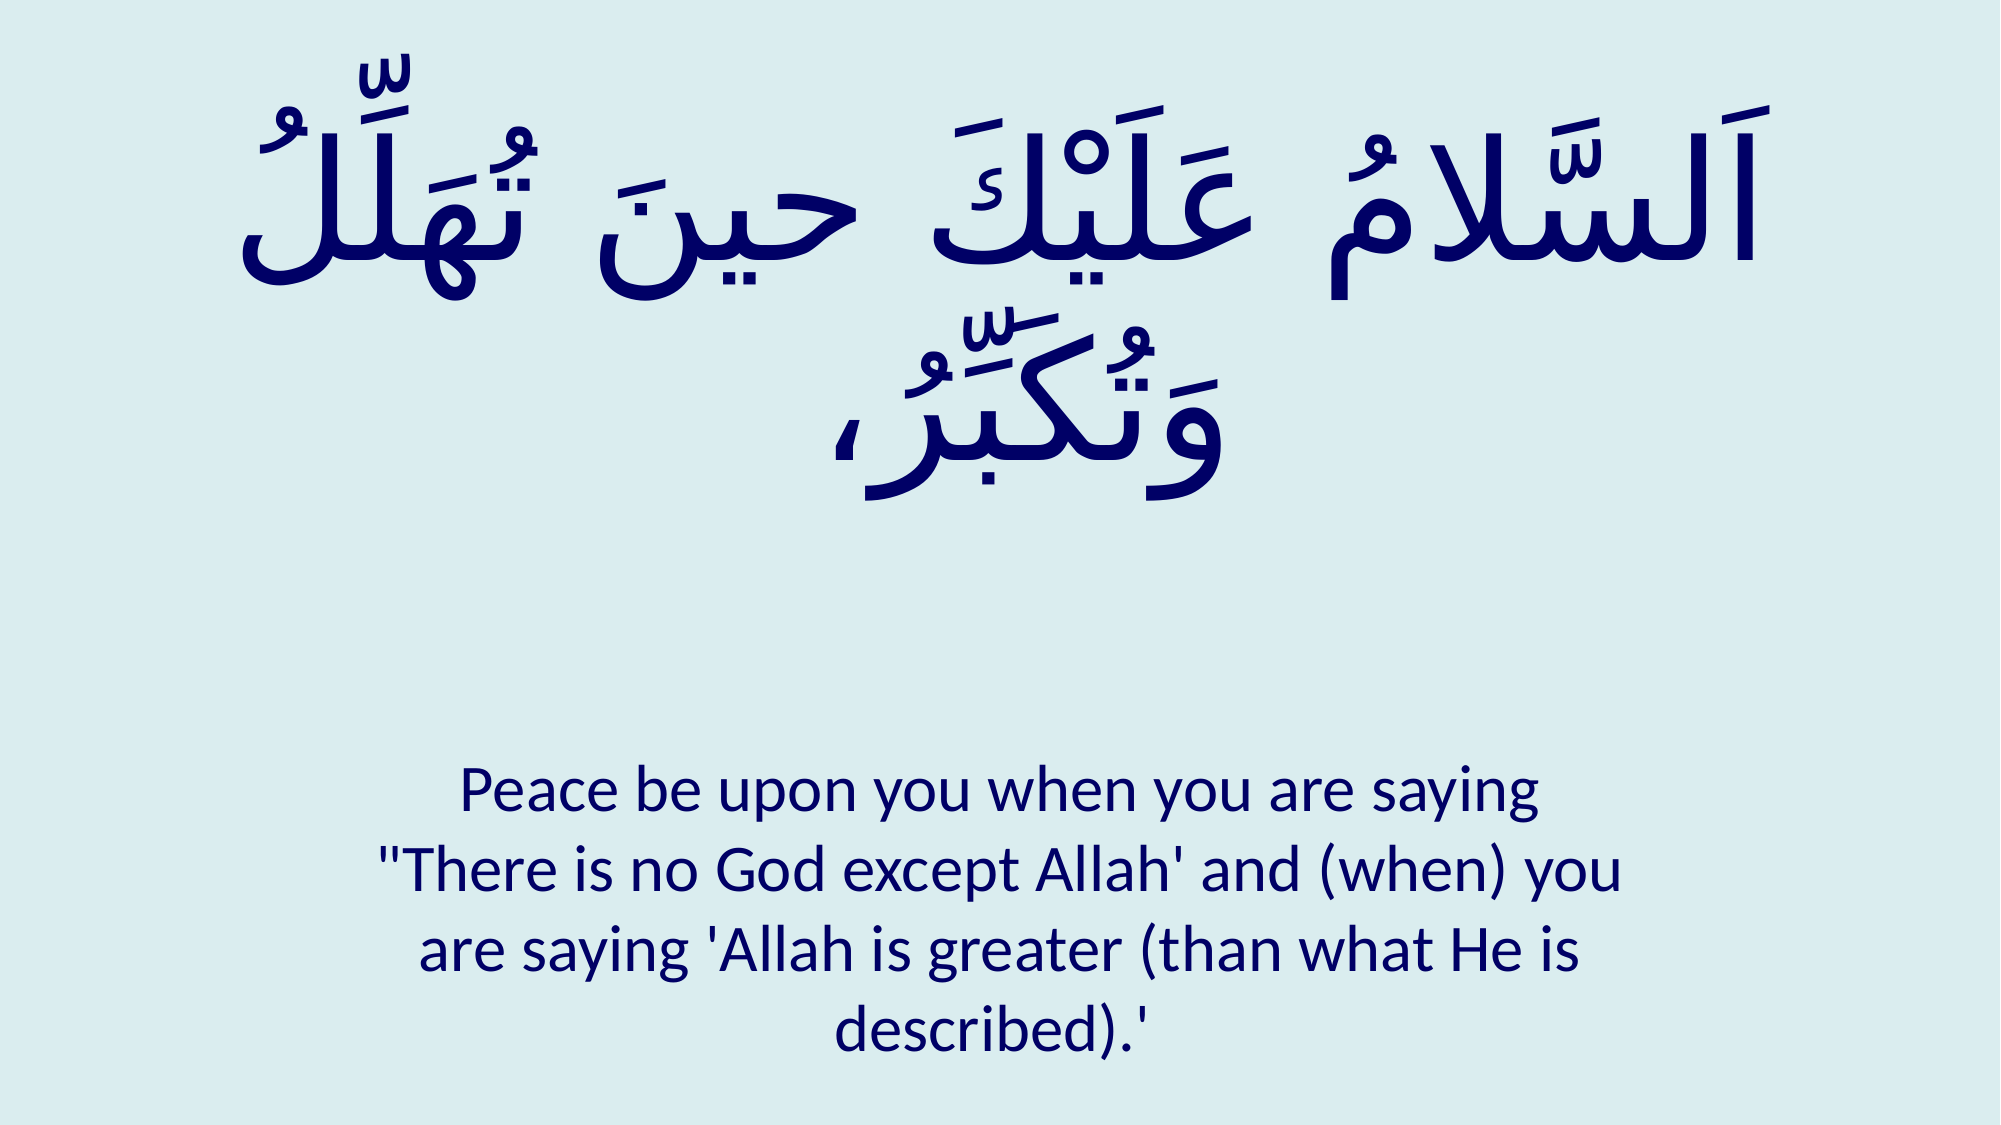

# اَلسَّلامُ عَلَيْكَ حينَ تُهَلِّلُ وَتُكَبِّرُ،
Peace be upon you when you are saying "There is no God except Allah' and (when) you are saying 'Allah is greater (than what He is described).'